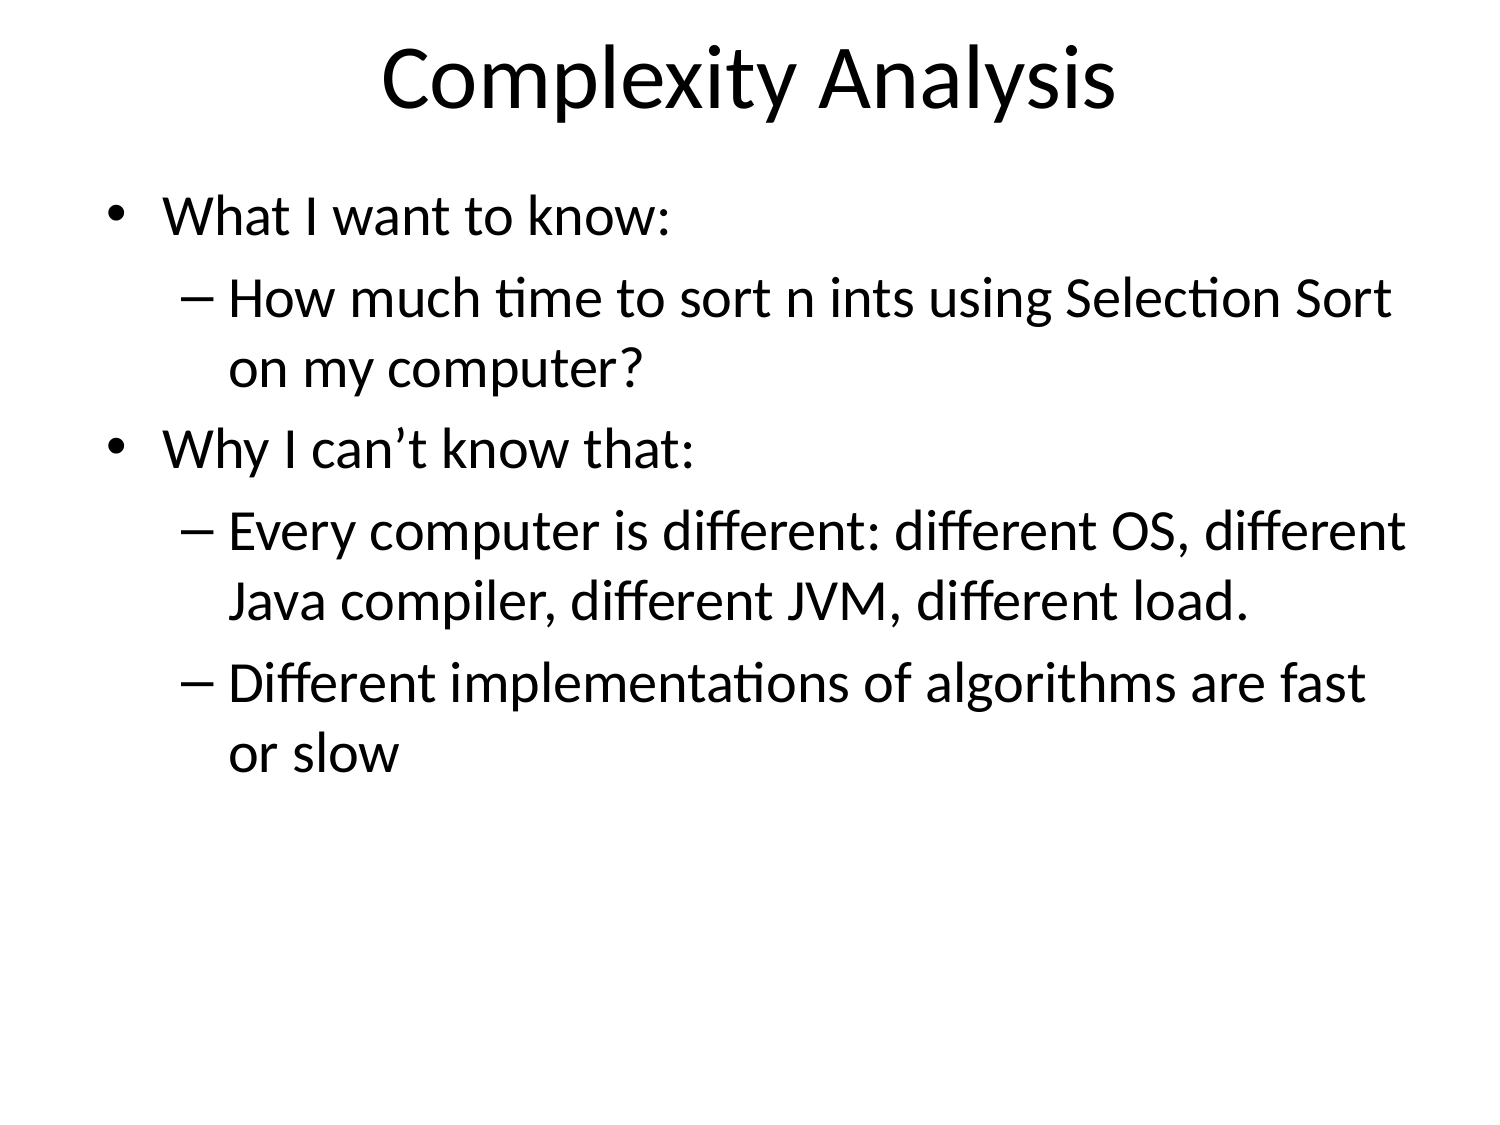

# Complexity Analysis
What I want to know:
How much time to sort n ints using Selection Sort on my computer?
Why I can’t know that:
Every computer is different: different OS, different Java compiler, different JVM, different load.
Different implementations of algorithms are fast or slow